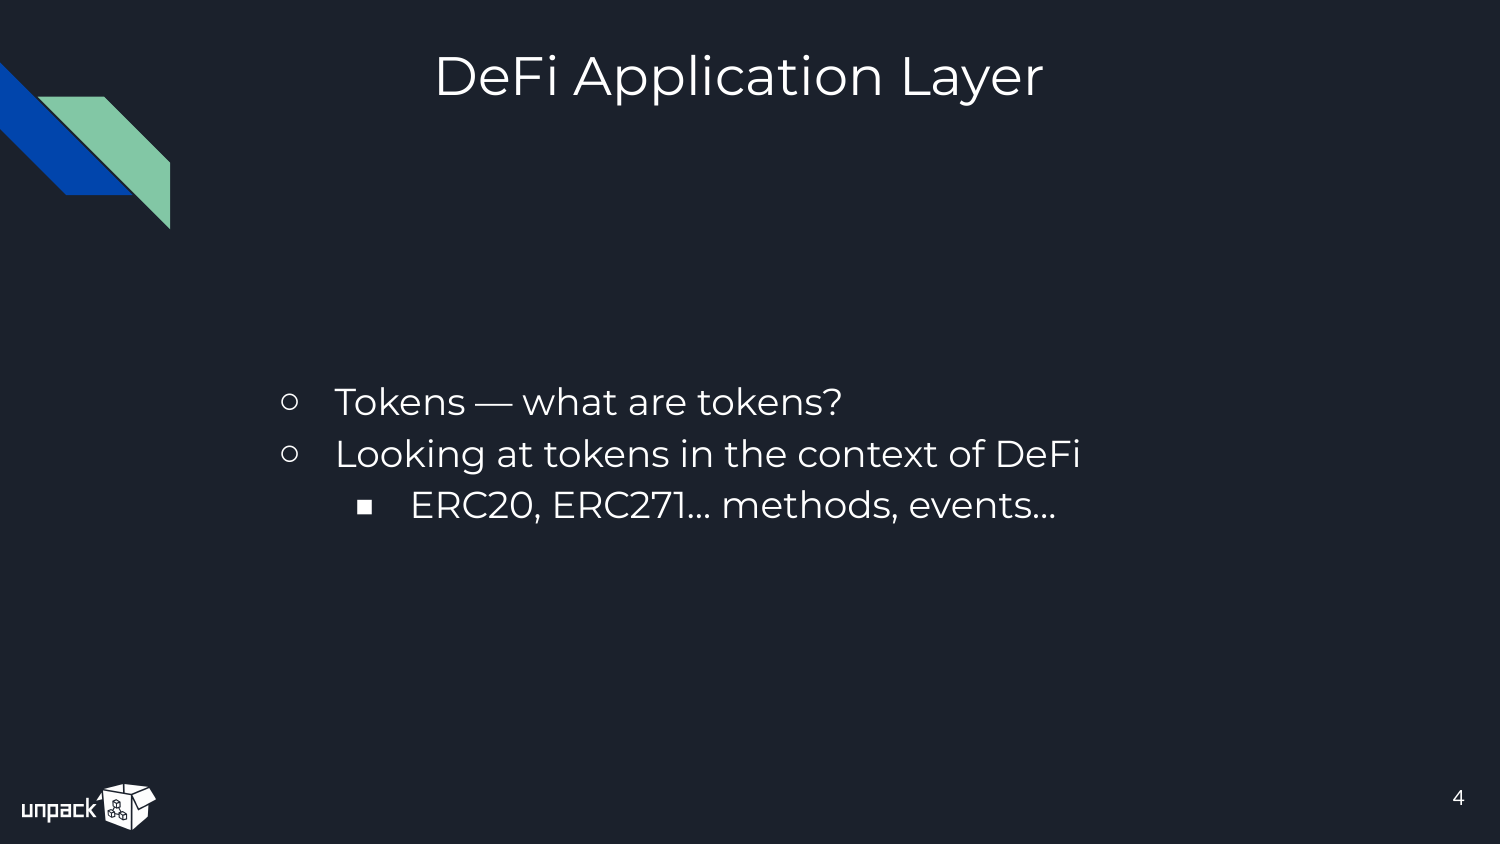

# DeFi Application Layer

Tokens — what are tokens?
Looking at tokens in the context of DeFi
ERC20, ERC271… methods, events…
4